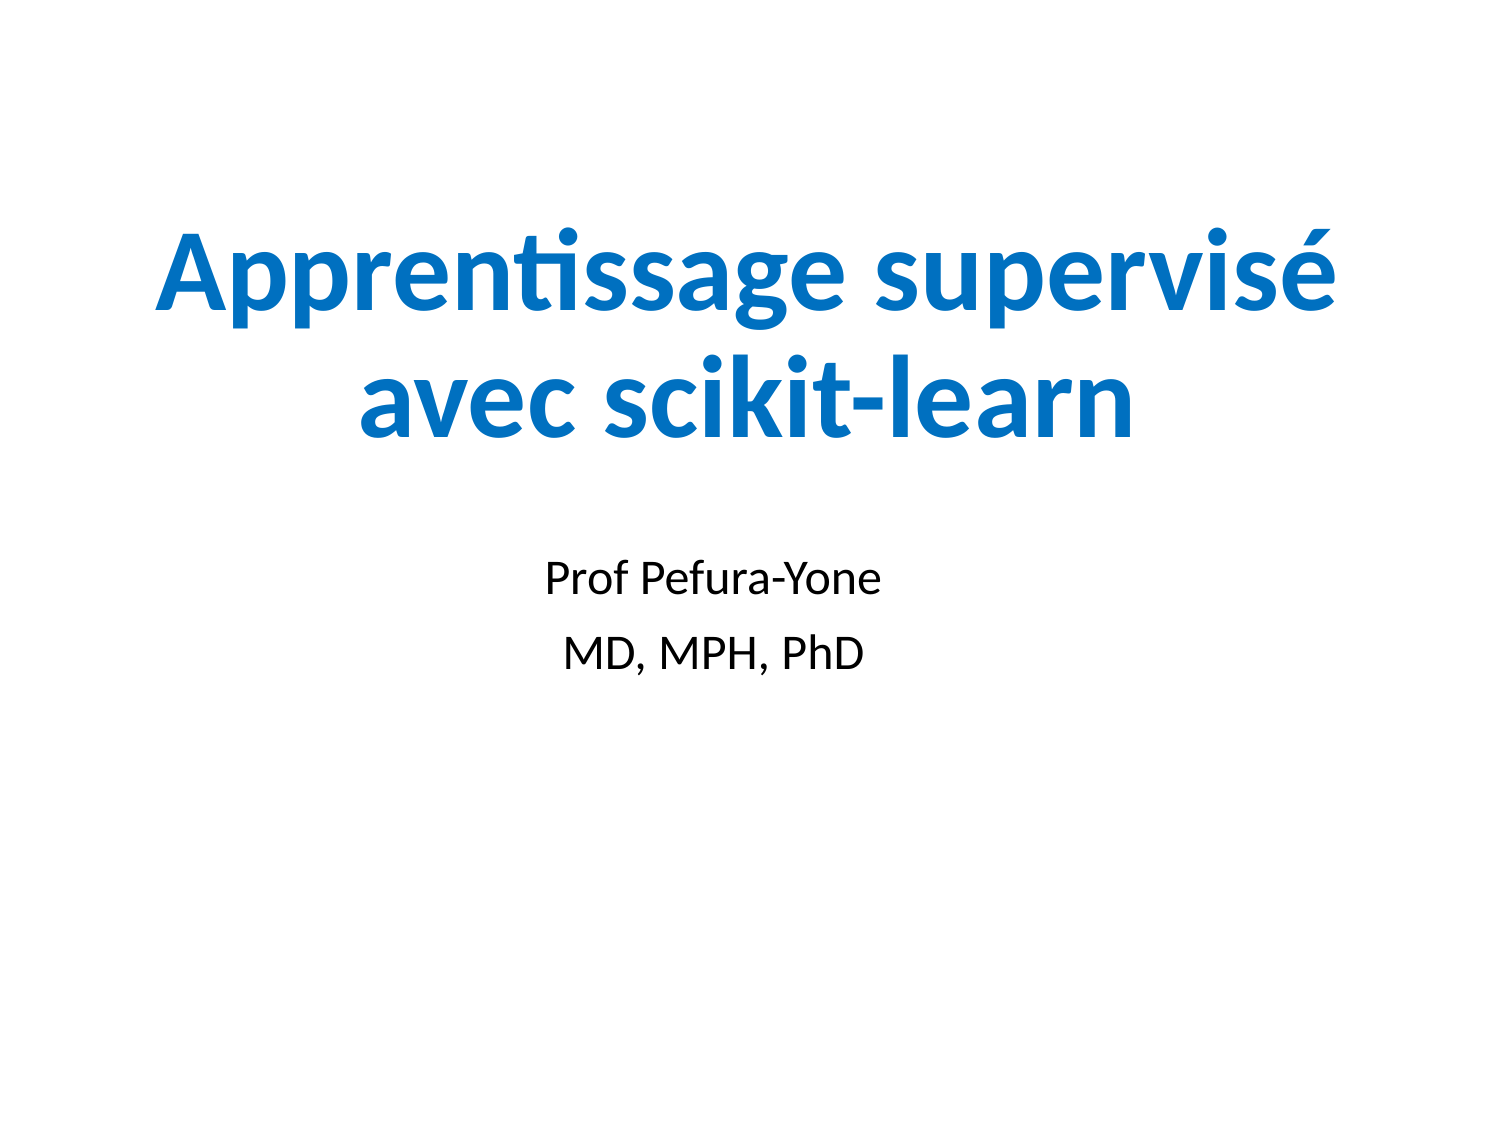

# Apprentissage supervisé avec scikit-learn
Prof Pefura-Yone
MD, MPH, PhD